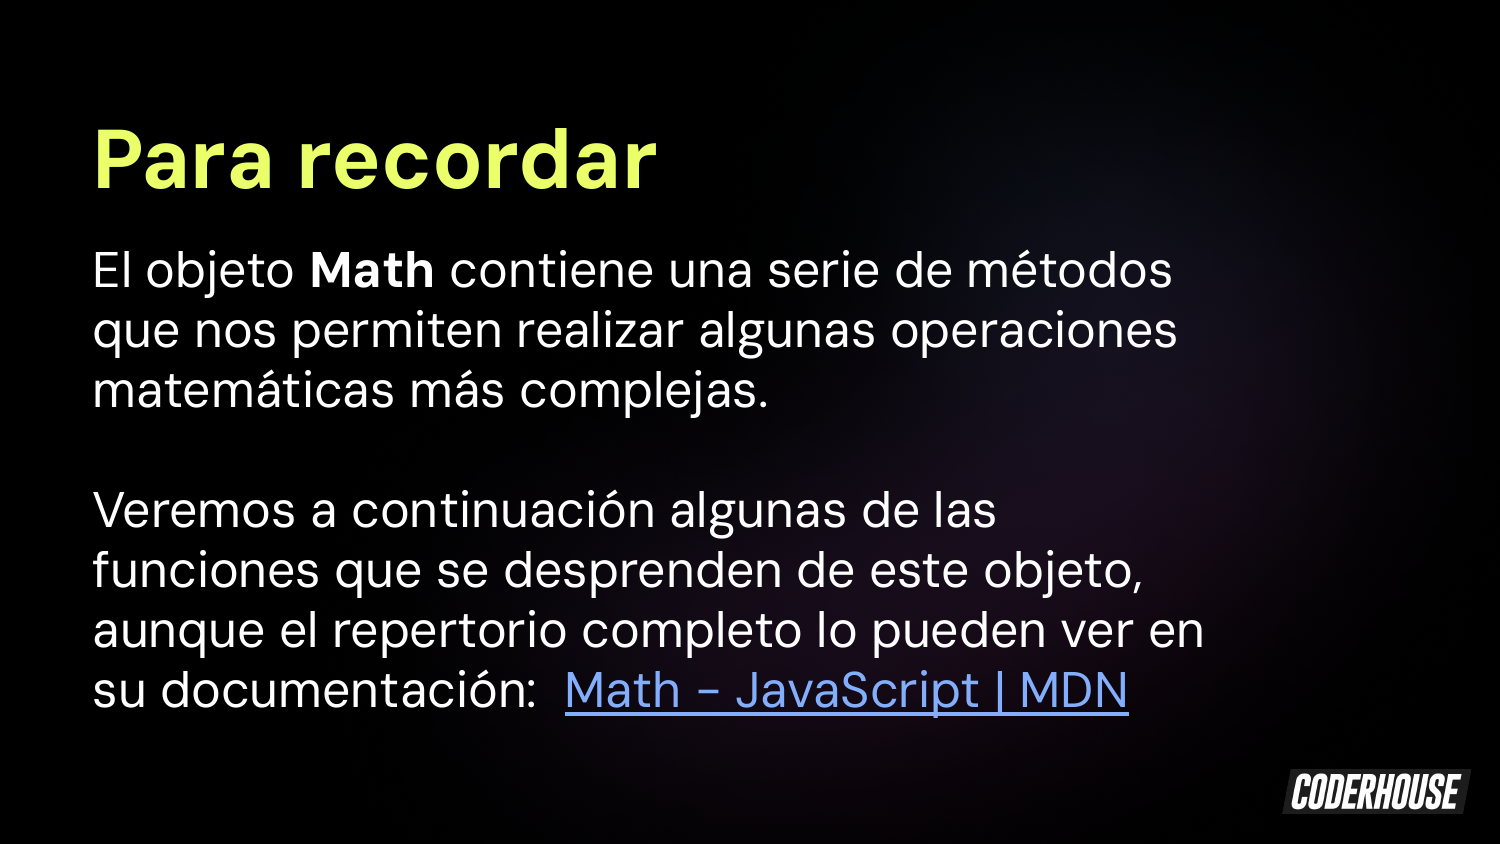

Para recordar
El objeto Math contiene una serie de métodos que nos permiten realizar algunas operaciones matemáticas más complejas.

Veremos a continuación algunas de las funciones que se desprenden de este objeto, aunque el repertorio completo lo pueden ver en su documentación:  Math - JavaScript | MDN